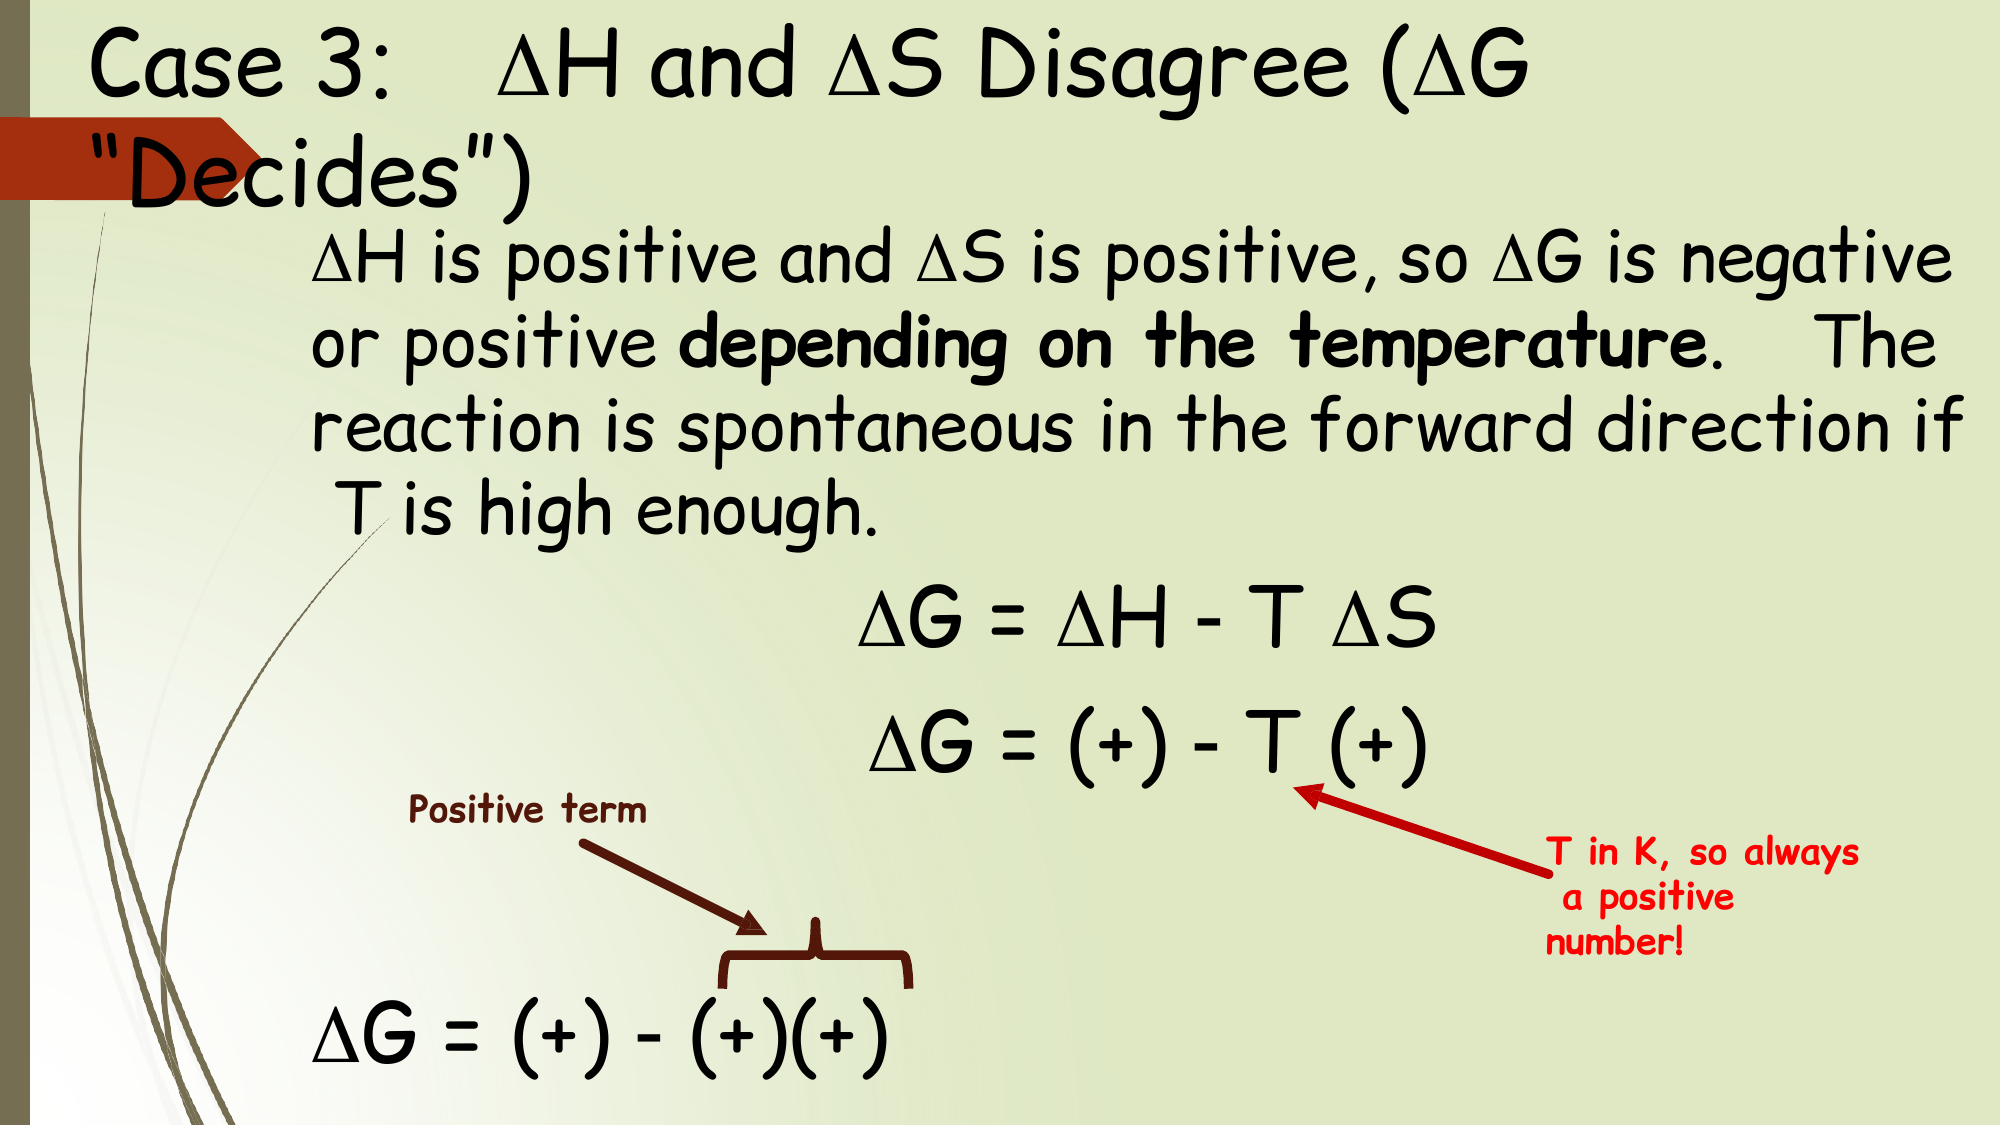

# Case 3:	ΔH and ΔS Disagree (ΔG “Decides”)
ΔH is positive and ΔS is positive, so ΔG is negative  or positive depending on the temperature.	The  reaction is spontaneous in the forward direction if  T is high enough.
ΔG = ΔH − T ΔS
ΔG = (+) − T (+)
Positive term

T in K, so always  a positive number!

ΔG = (+) − (+)(+)